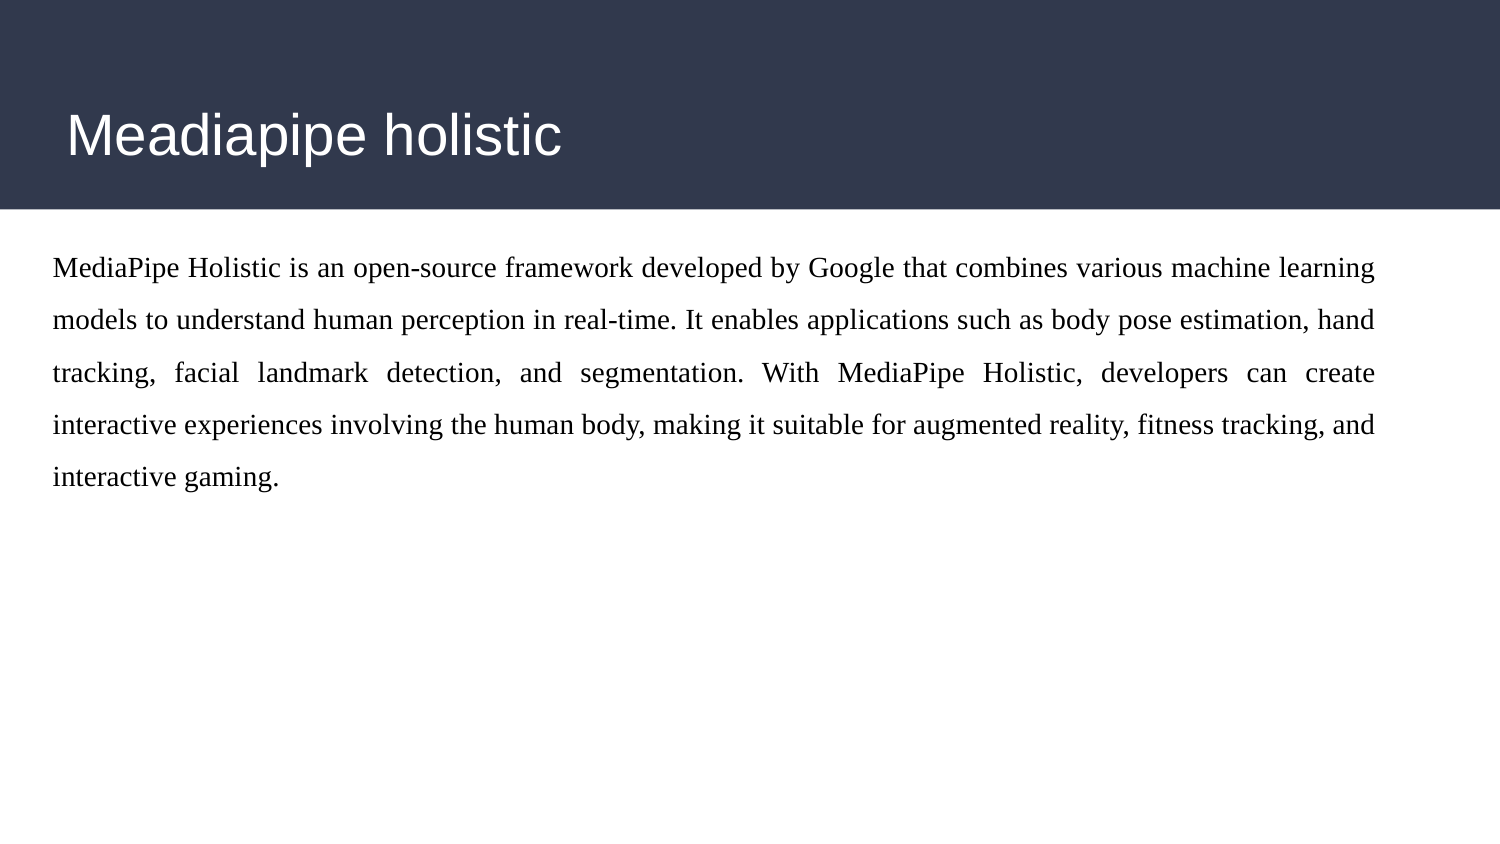

# Meadiapipe holistic
MediaPipe Holistic is an open-source framework developed by Google that combines various machine learning models to understand human perception in real-time. It enables applications such as body pose estimation, hand tracking, facial landmark detection, and segmentation. With MediaPipe Holistic, developers can create interactive experiences involving the human body, making it suitable for augmented reality, fitness tracking, and interactive gaming.